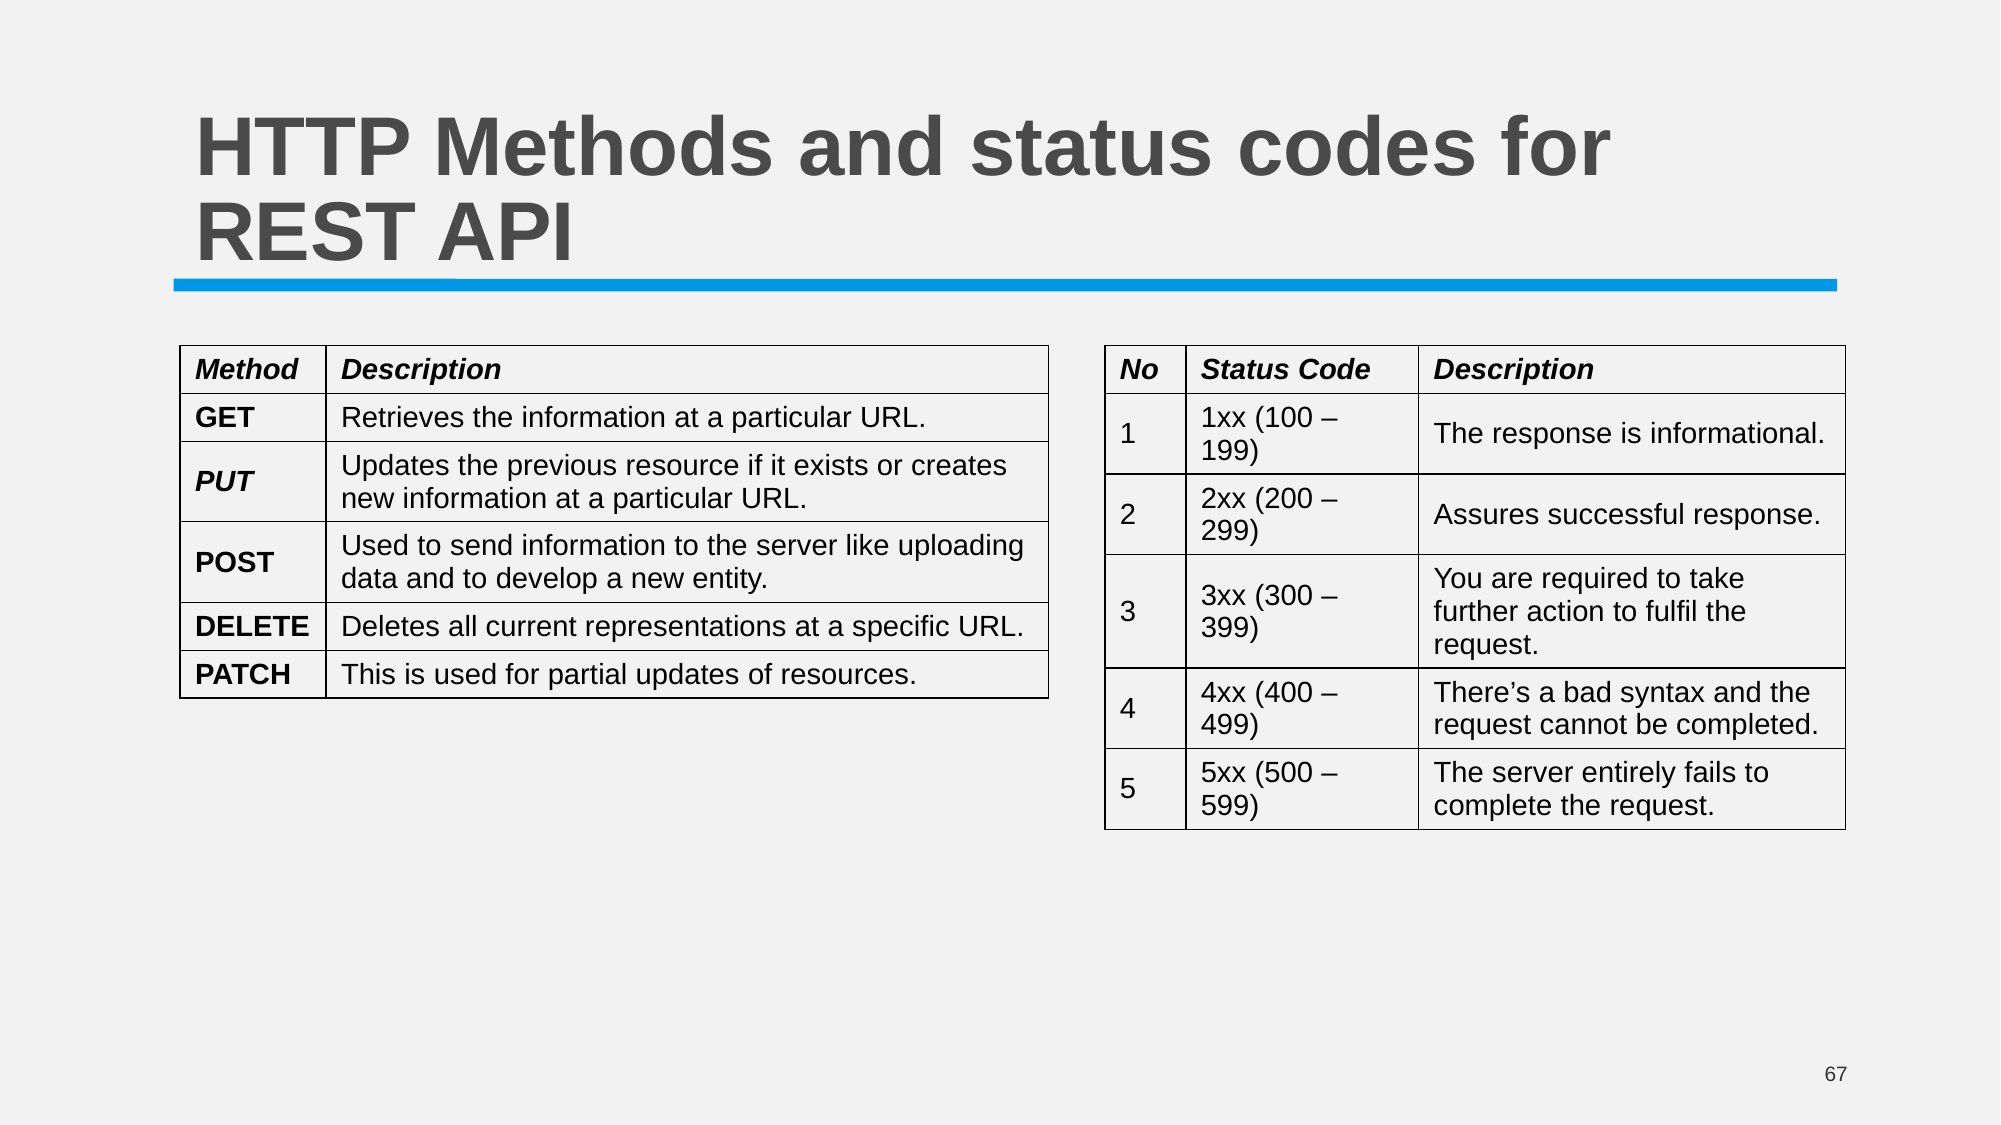

# HTTP Methods and status codes for REST API
| Method | Description |
| --- | --- |
| GET | Retrieves the information at a particular URL. |
| PUT | Updates the previous resource if it exists or creates new information at a particular URL. |
| POST | Used to send information to the server like uploading data and to develop a new entity. |
| DELETE | Deletes all current representations at a specific URL. |
| PATCH | This is used for partial updates of resources. |
| No | Status Code | Description |
| --- | --- | --- |
| 1 | 1xx (100 – 199) | The response is informational. |
| 2 | 2xx (200 – 299) | Assures successful response. |
| 3 | 3xx (300 – 399) | You are required to take further action to fulfil the request. |
| 4 | 4xx (400 – 499) | There’s a bad syntax and the request cannot be completed. |
| 5 | 5xx (500 – 599) | The server entirely fails to complete the request. |
67